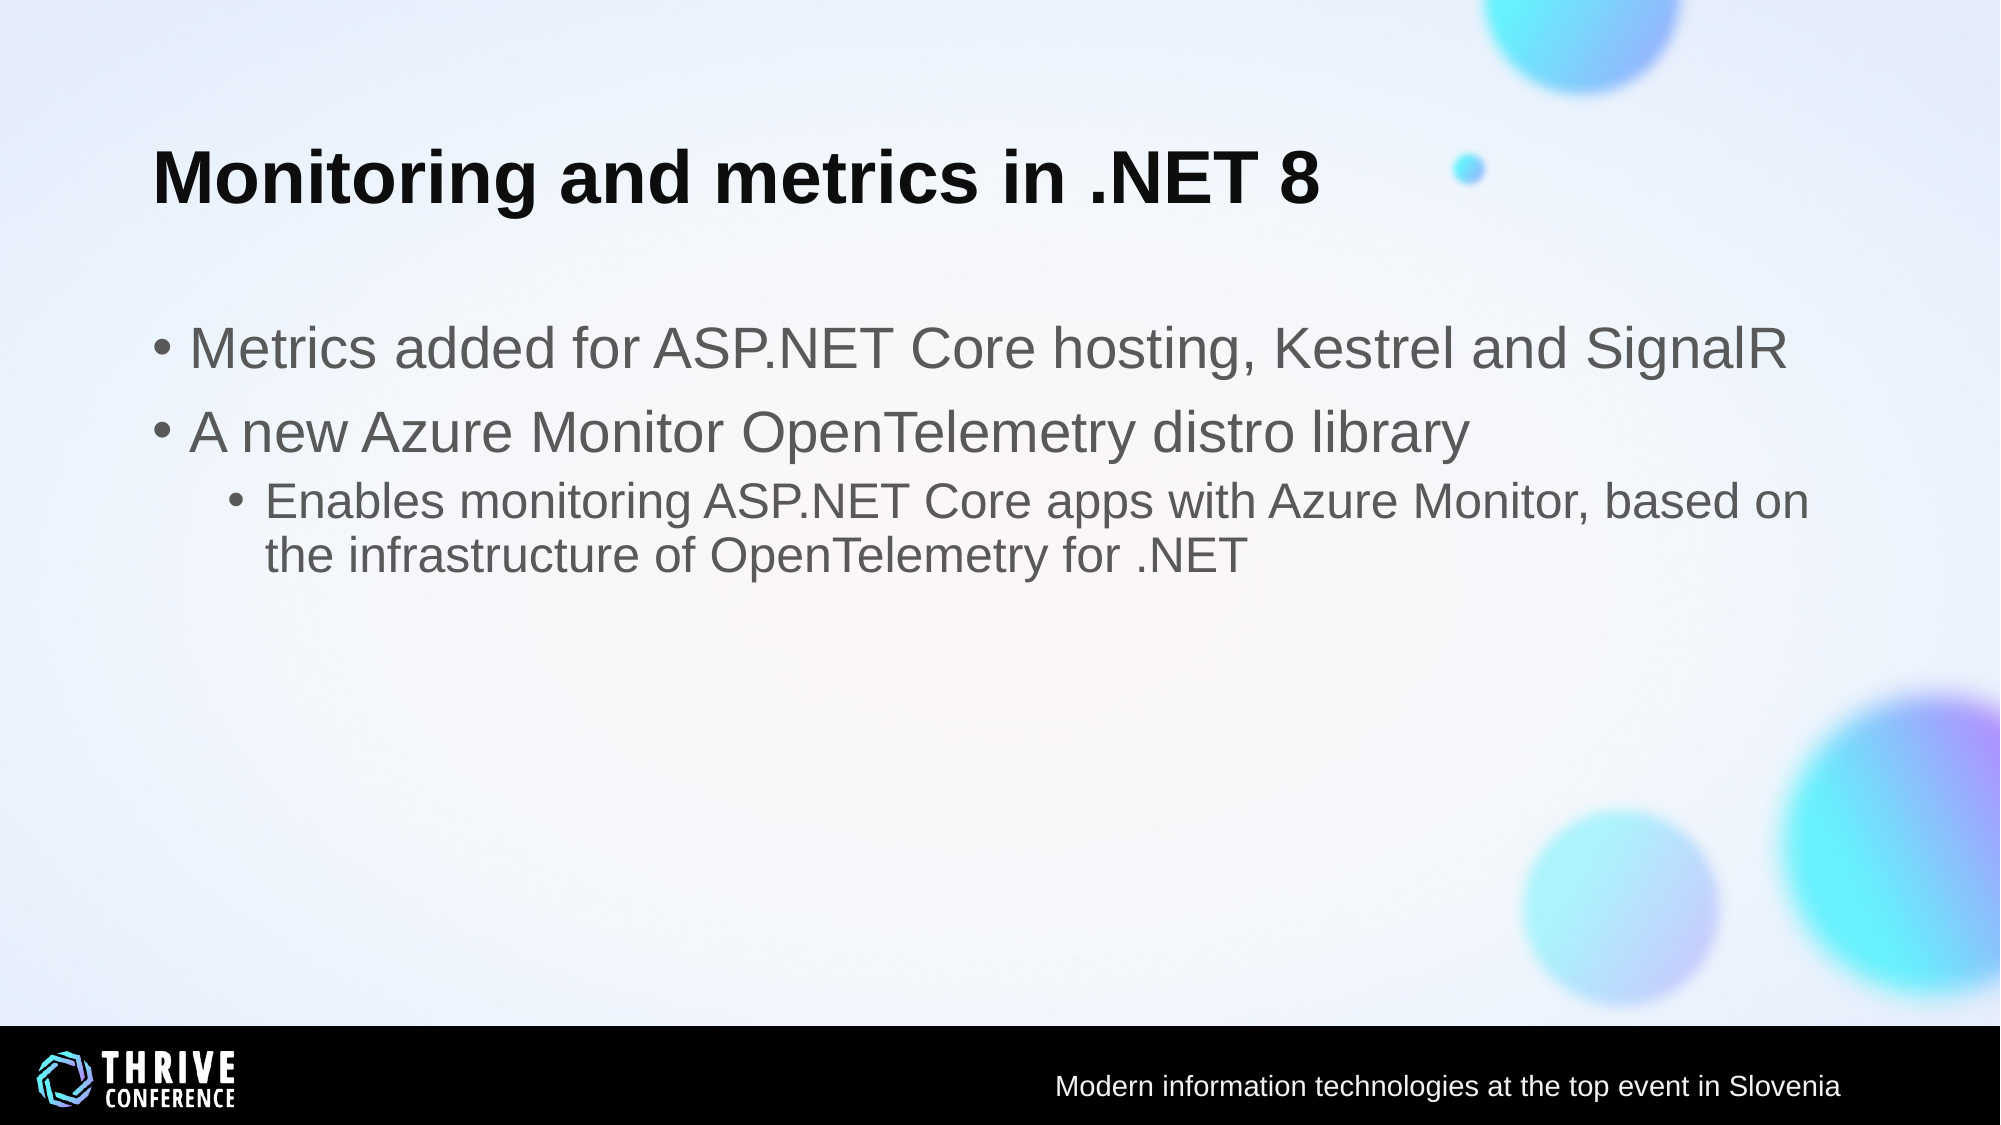

# Monitoring and metrics in .NET 8
Metrics added for ASP.NET Core hosting, Kestrel and SignalR
A new Azure Monitor OpenTelemetry distro library
Enables monitoring ASP.NET Core apps with Azure Monitor, based on the infrastructure of OpenTelemetry for .NET